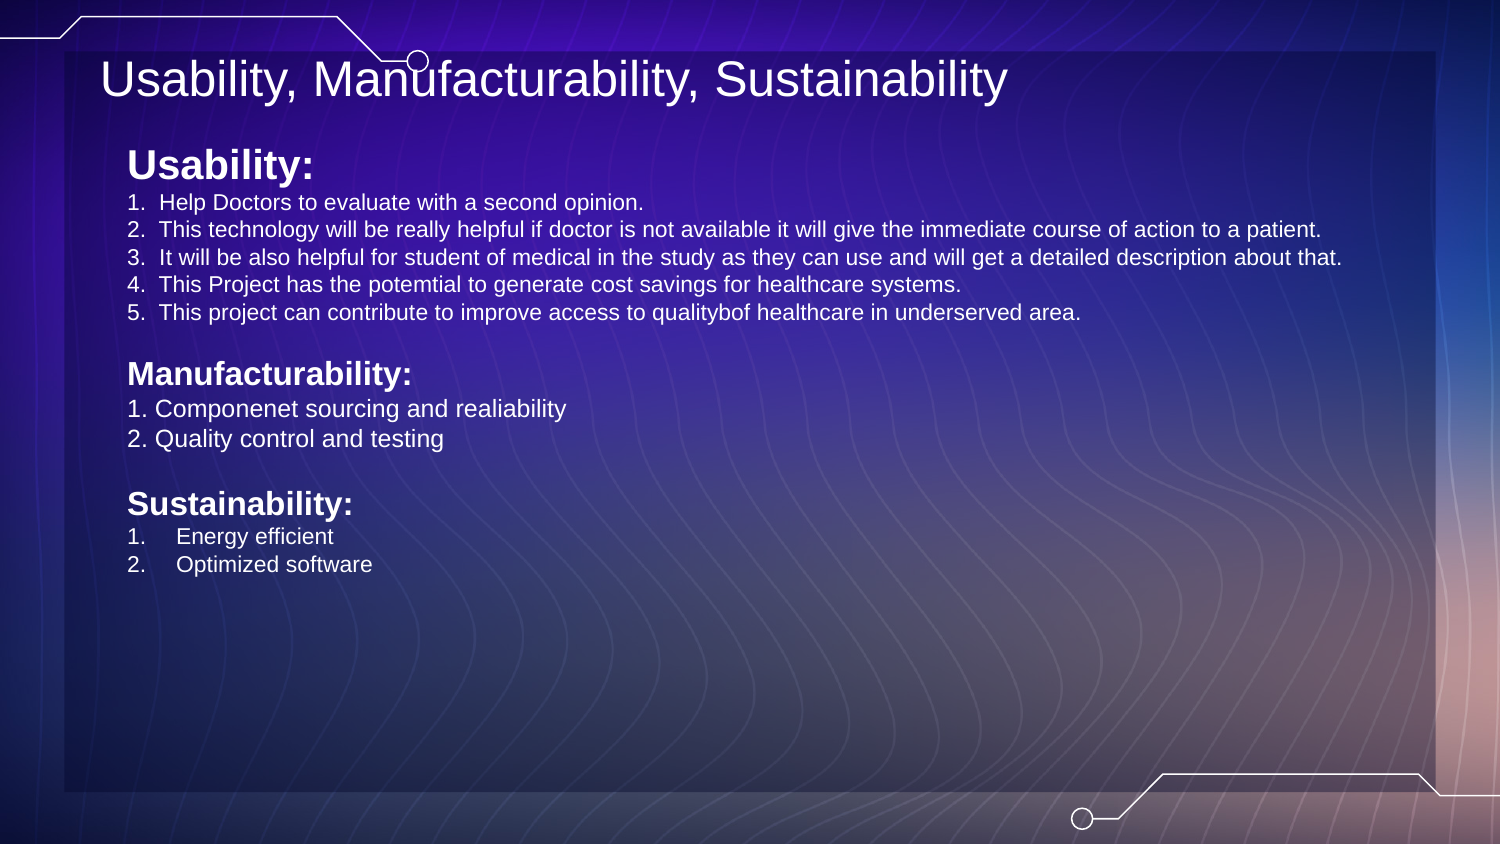

# Usability, Manufacturability, Sustainability
Usability:
1.  Help Doctors to evaluate with a second opinion.
2.  This technology will be really helpful if doctor is not available it will give the immediate course of action to a patient.
3.  It will be also helpful for student of medical in the study as they can use and will get a detailed description about that.
4.  This Project has the potemtial to generate cost savings for healthcare systems.
5.  This project can contribute to improve access to qualitybof healthcare in underserved area.

Manufacturability:
1. Componenet sourcing and realiability
2. Quality control and testing

Sustainability:
Energy efficient
Optimized software